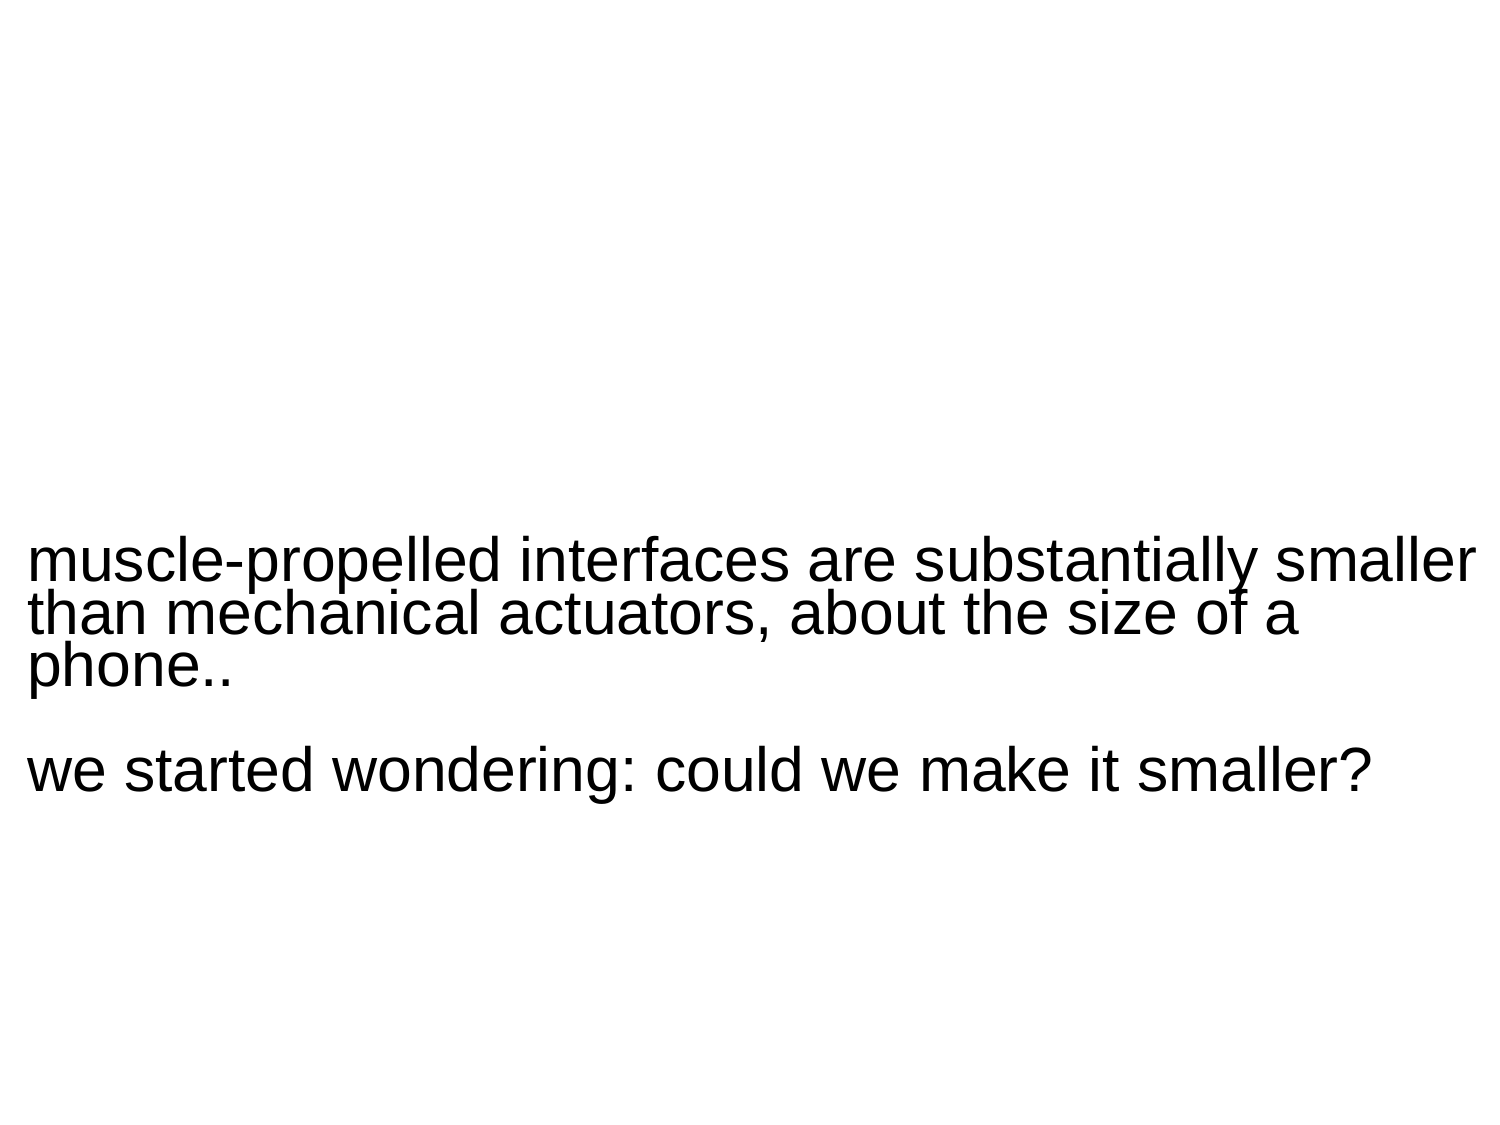

# muscle-propelled interfaces are substantially smaller than mechanical actuators, about the size of a phone.. we started wondering: could we make it smaller?